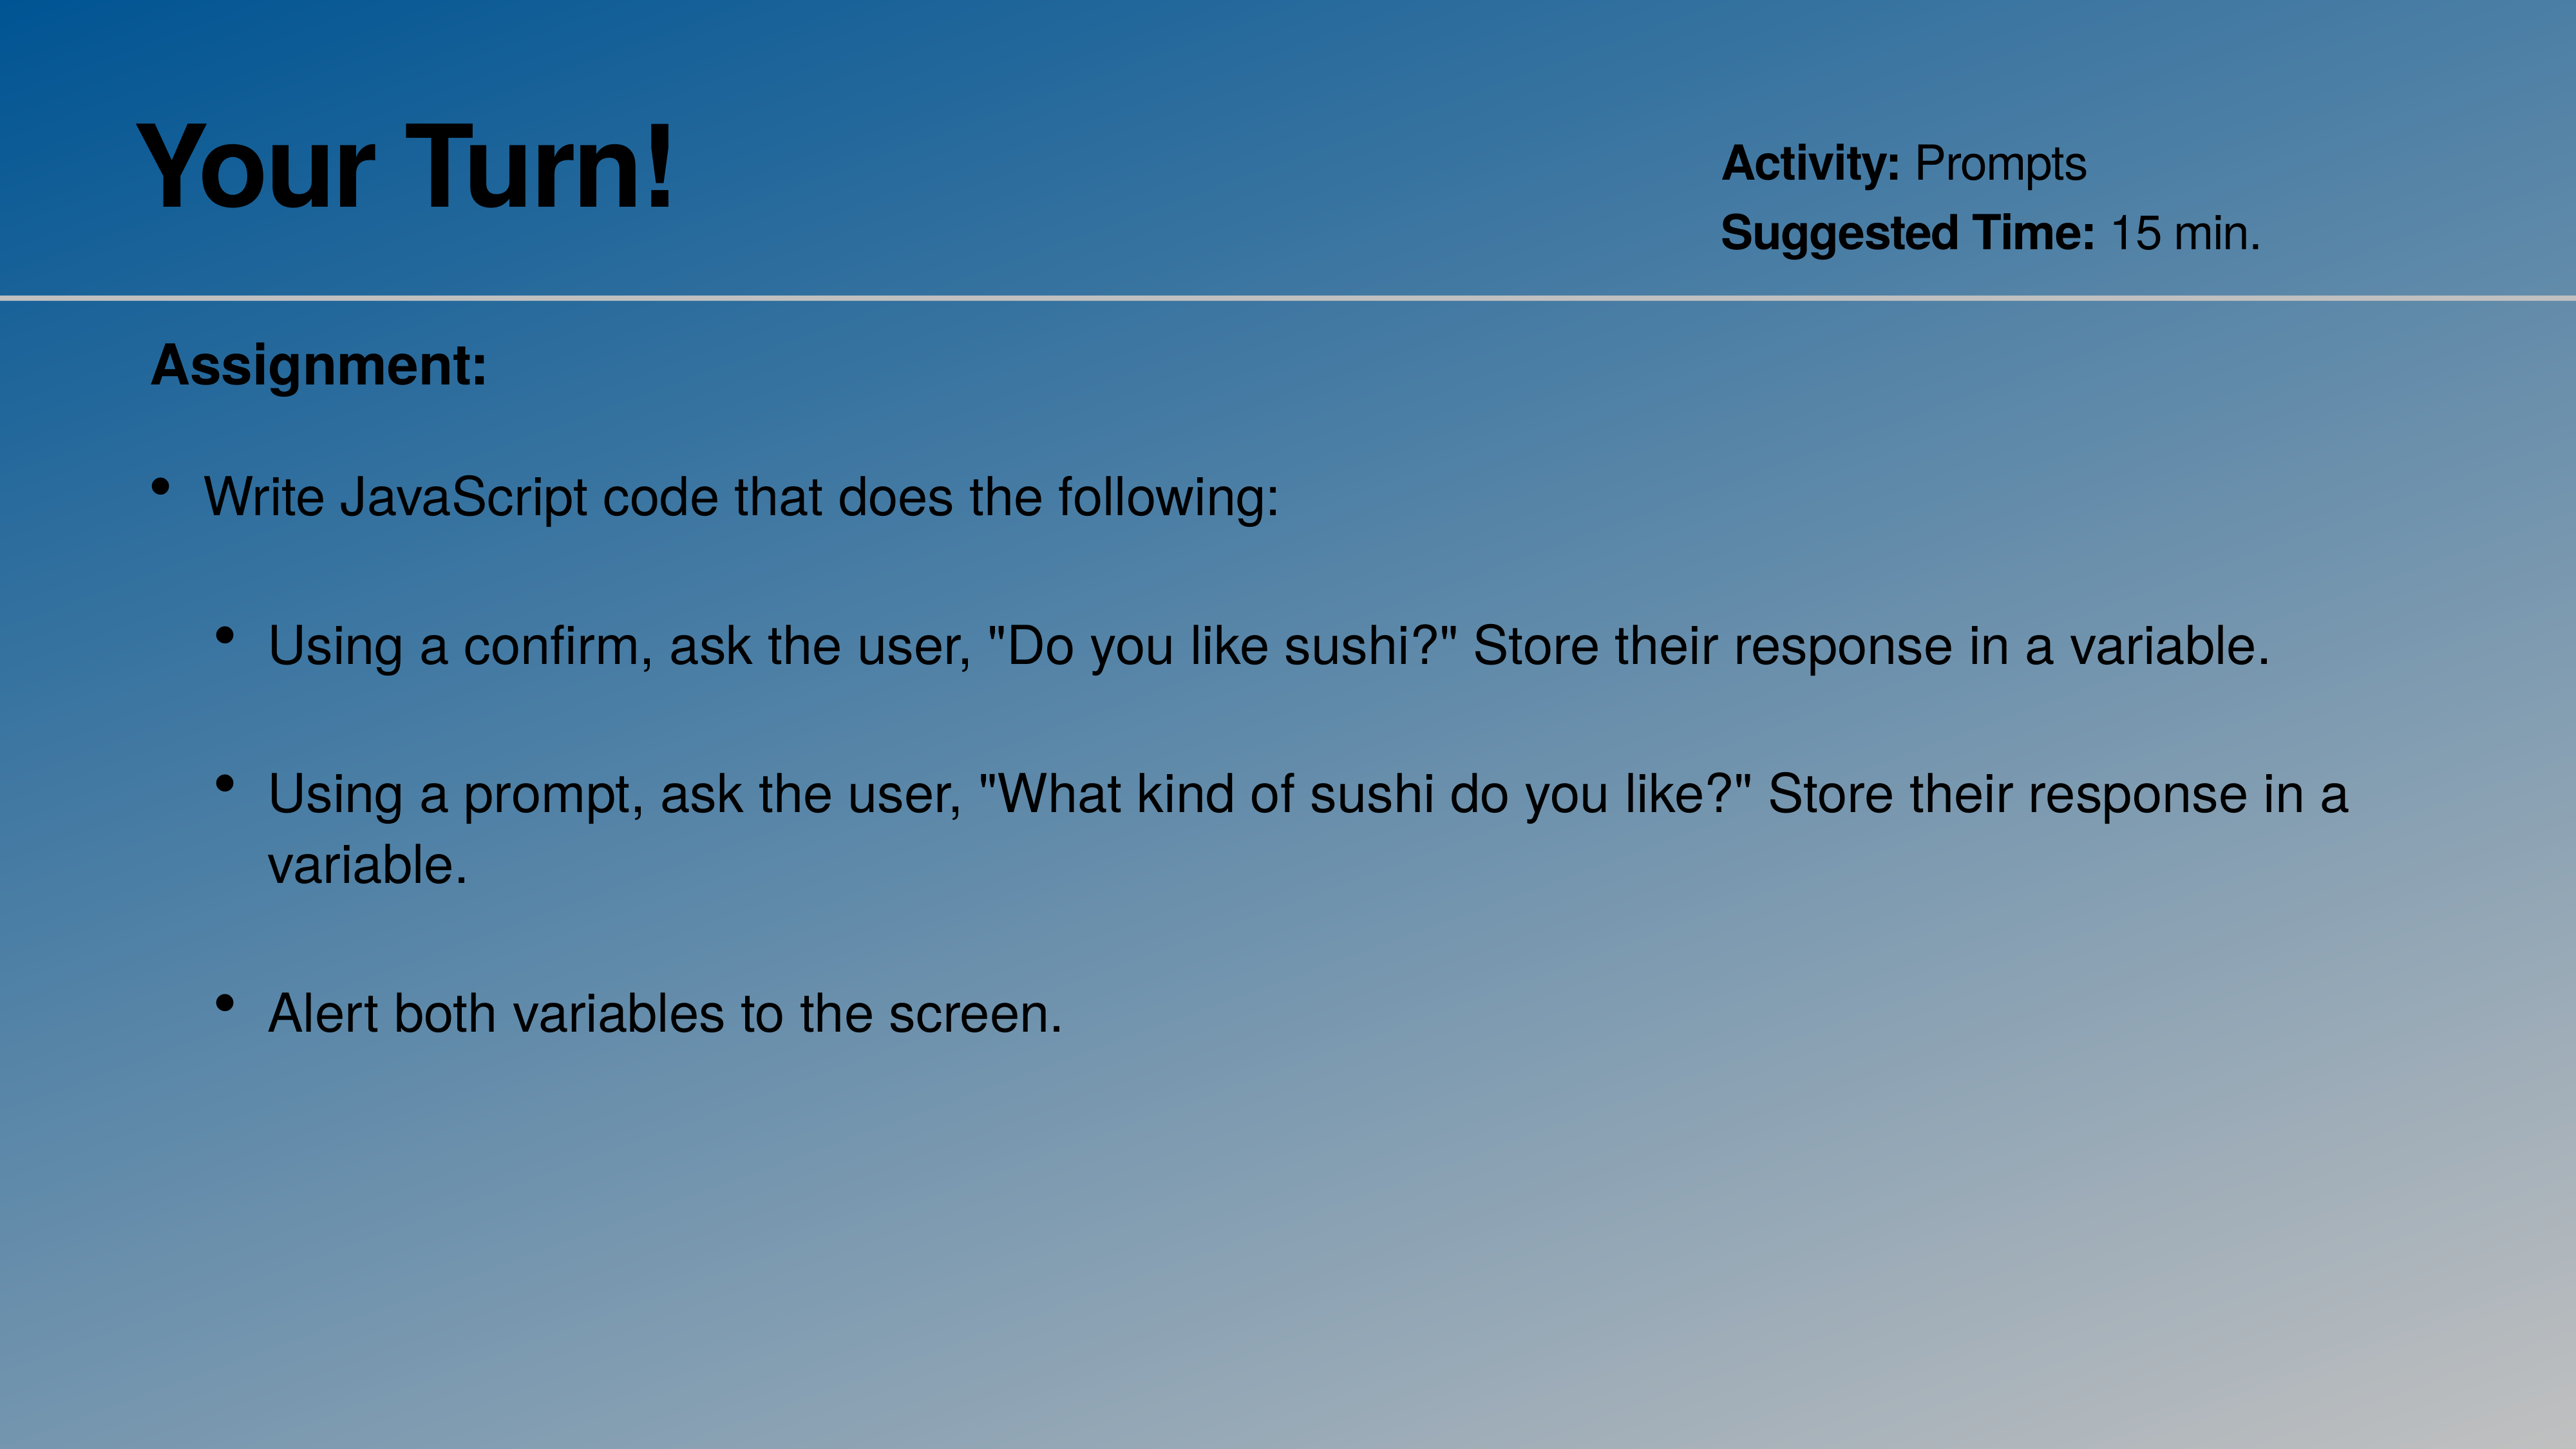

# Your Turn!
Activity: Prompts
Suggested Time: 15 min.
Assignment:
Write JavaScript code that does the following:
Using a confirm, ask the user, "Do you like sushi?" Store their response in a variable.
Using a prompt, ask the user, "What kind of sushi do you like?" Store their response in a variable.
Alert both variables to the screen.